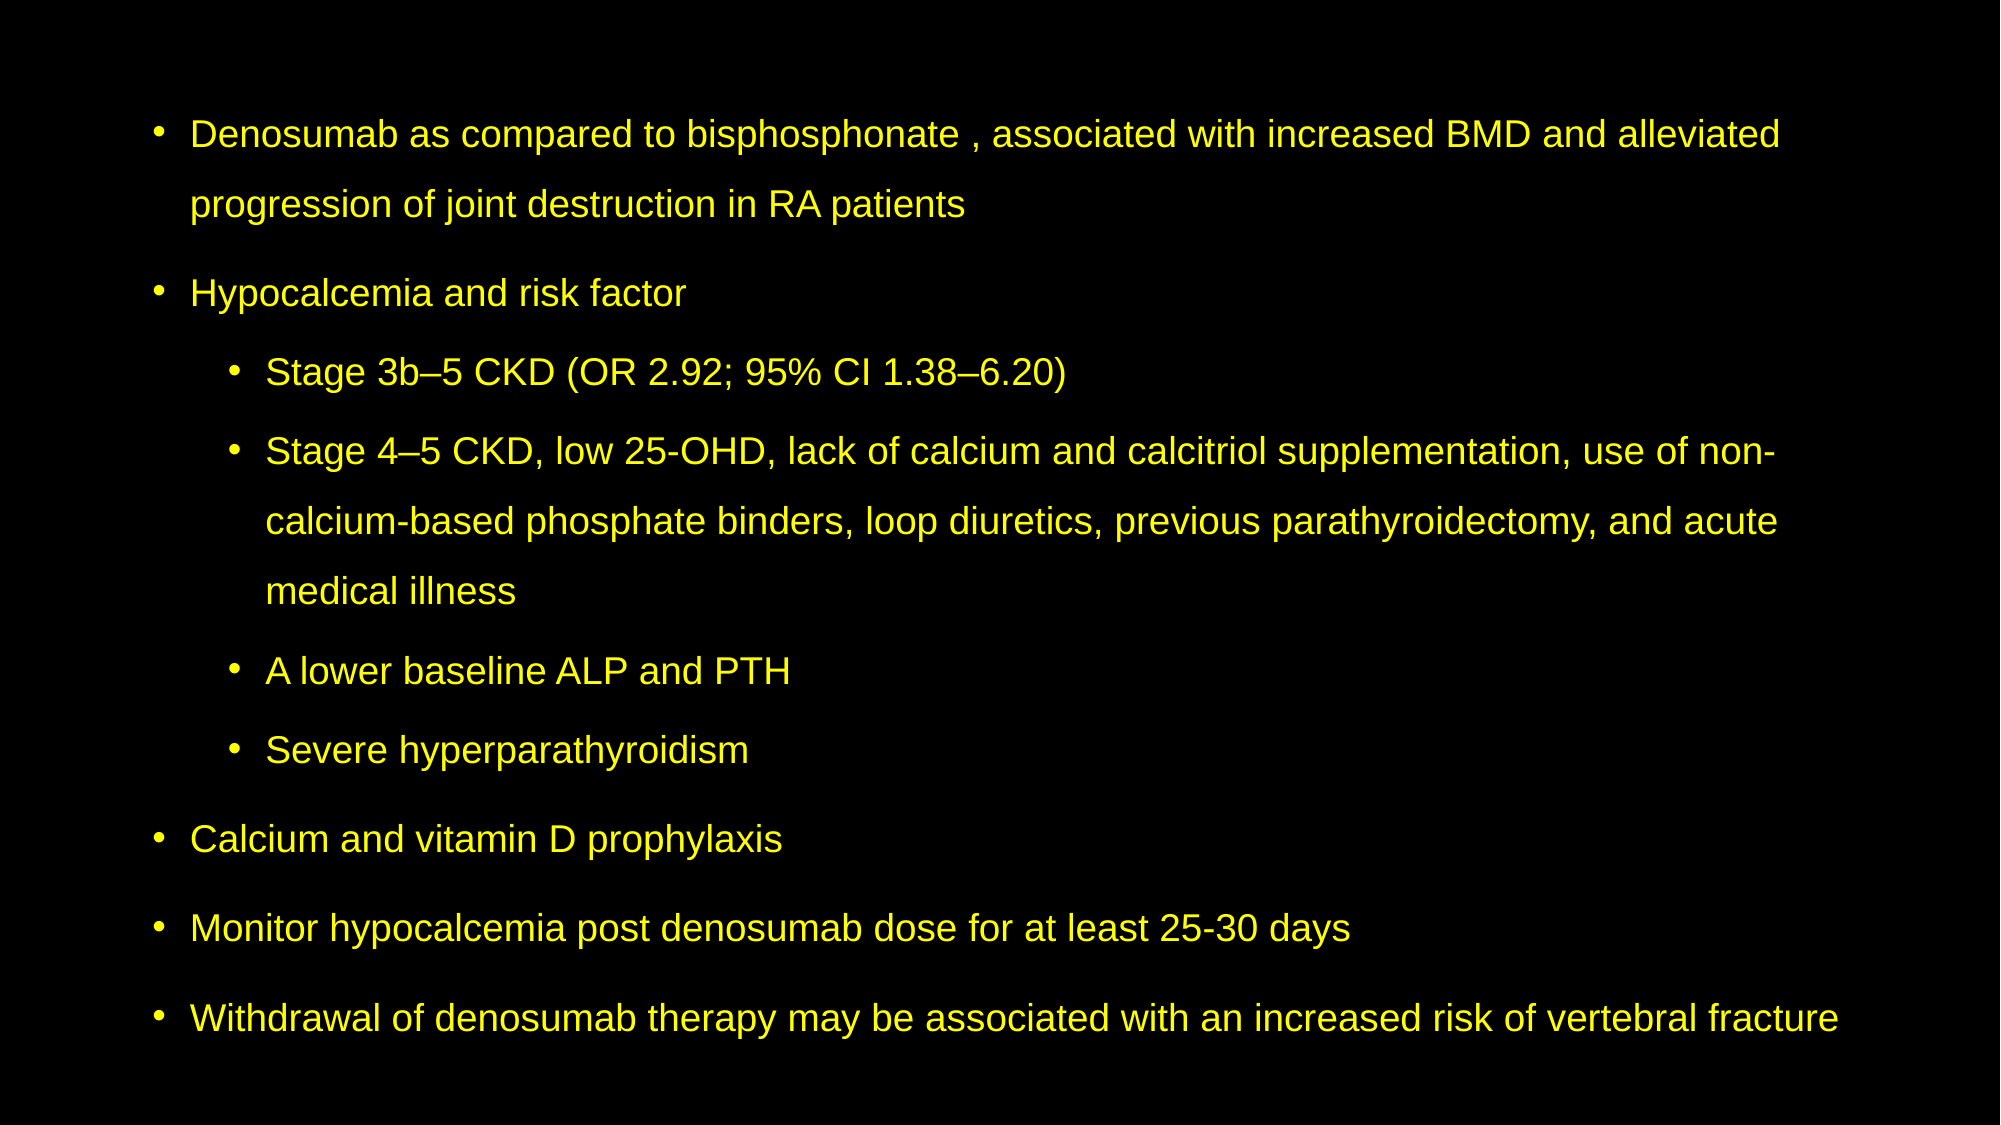

Denosumab as compared to bisphosphonate , associated with increased BMD and alleviated progression of joint destruction in RA patients
Hypocalcemia and risk factor
Stage 3b–5 CKD (OR 2.92; 95% CI 1.38–6.20)
Stage 4–5 CKD, low 25-OHD, lack of calcium and calcitriol supplementation, use of non-calcium-based phosphate binders, loop diuretics, previous parathyroidectomy, and acute medical illness
A lower baseline ALP and PTH
Severe hyperparathyroidism
Calcium and vitamin D prophylaxis
Monitor hypocalcemia post denosumab dose for at least 25-30 days
Withdrawal of denosumab therapy may be associated with an increased risk of vertebral fracture